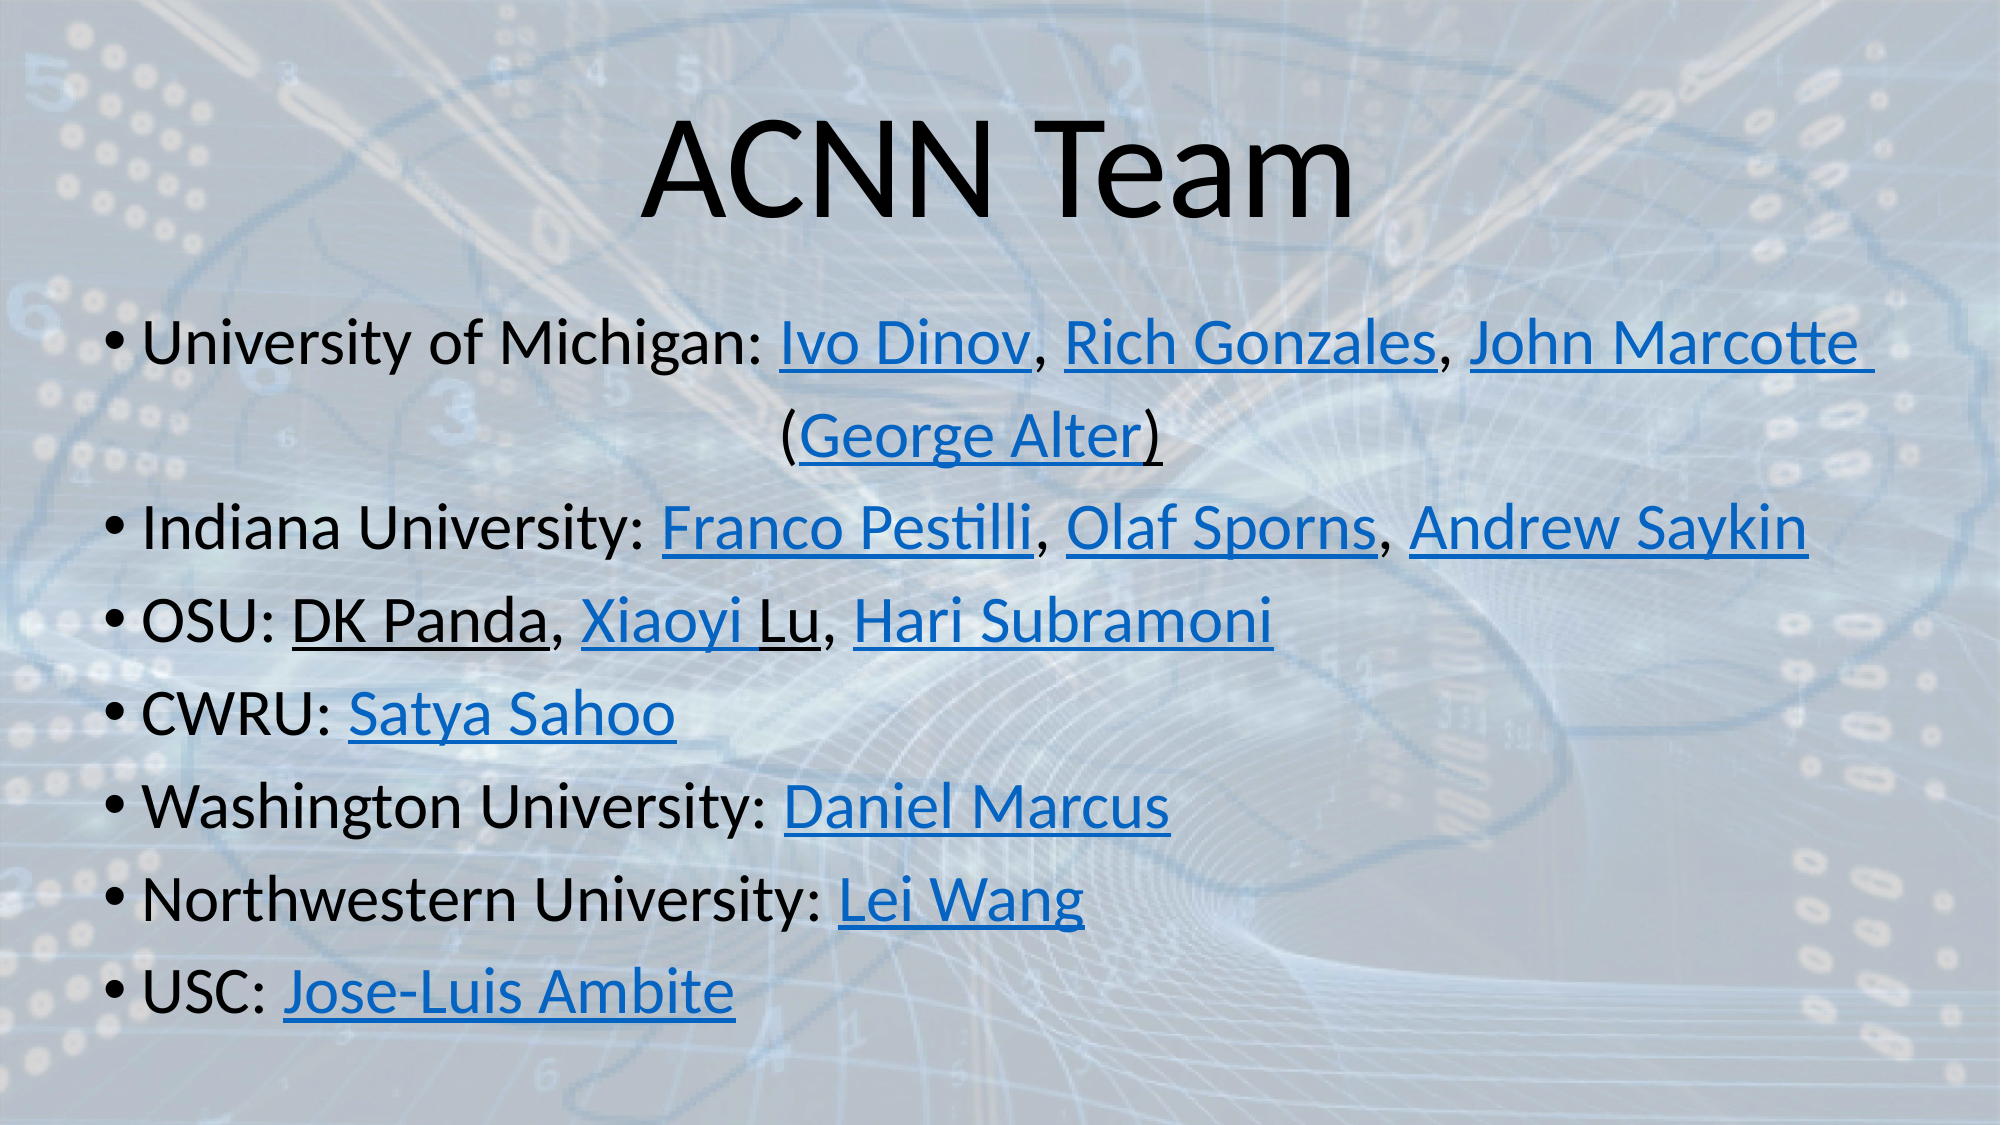

# ACNN Team
University of Michigan: Ivo Dinov, Rich Gonzales, John Marcotte
				     (George Alter)
Indiana University: Franco Pestilli, Olaf Sporns, Andrew Saykin
OSU: DK Panda, Xiaoyi Lu, Hari Subramoni
CWRU: Satya Sahoo
Washington University: Daniel Marcus
Northwestern University: Lei Wang
USC: Jose-Luis Ambite